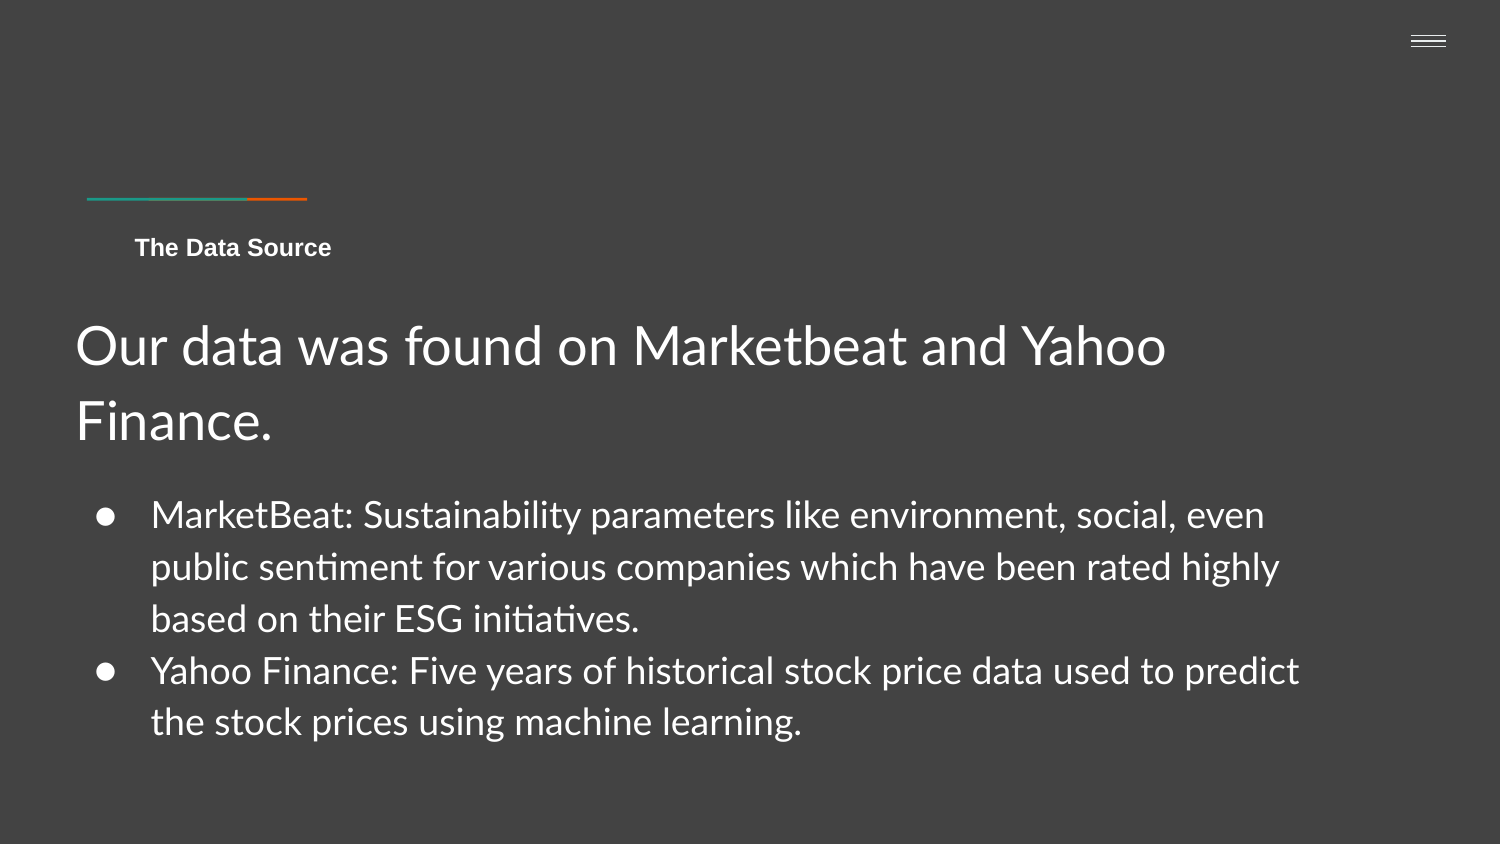

# The Data Source
Our data was found on Marketbeat and Yahoo Finance.
MarketBeat: Sustainability parameters like environment, social, even public sentiment for various companies which have been rated highly based on their ESG initiatives.
Yahoo Finance: Five years of historical stock price data used to predict the stock prices using machine learning.